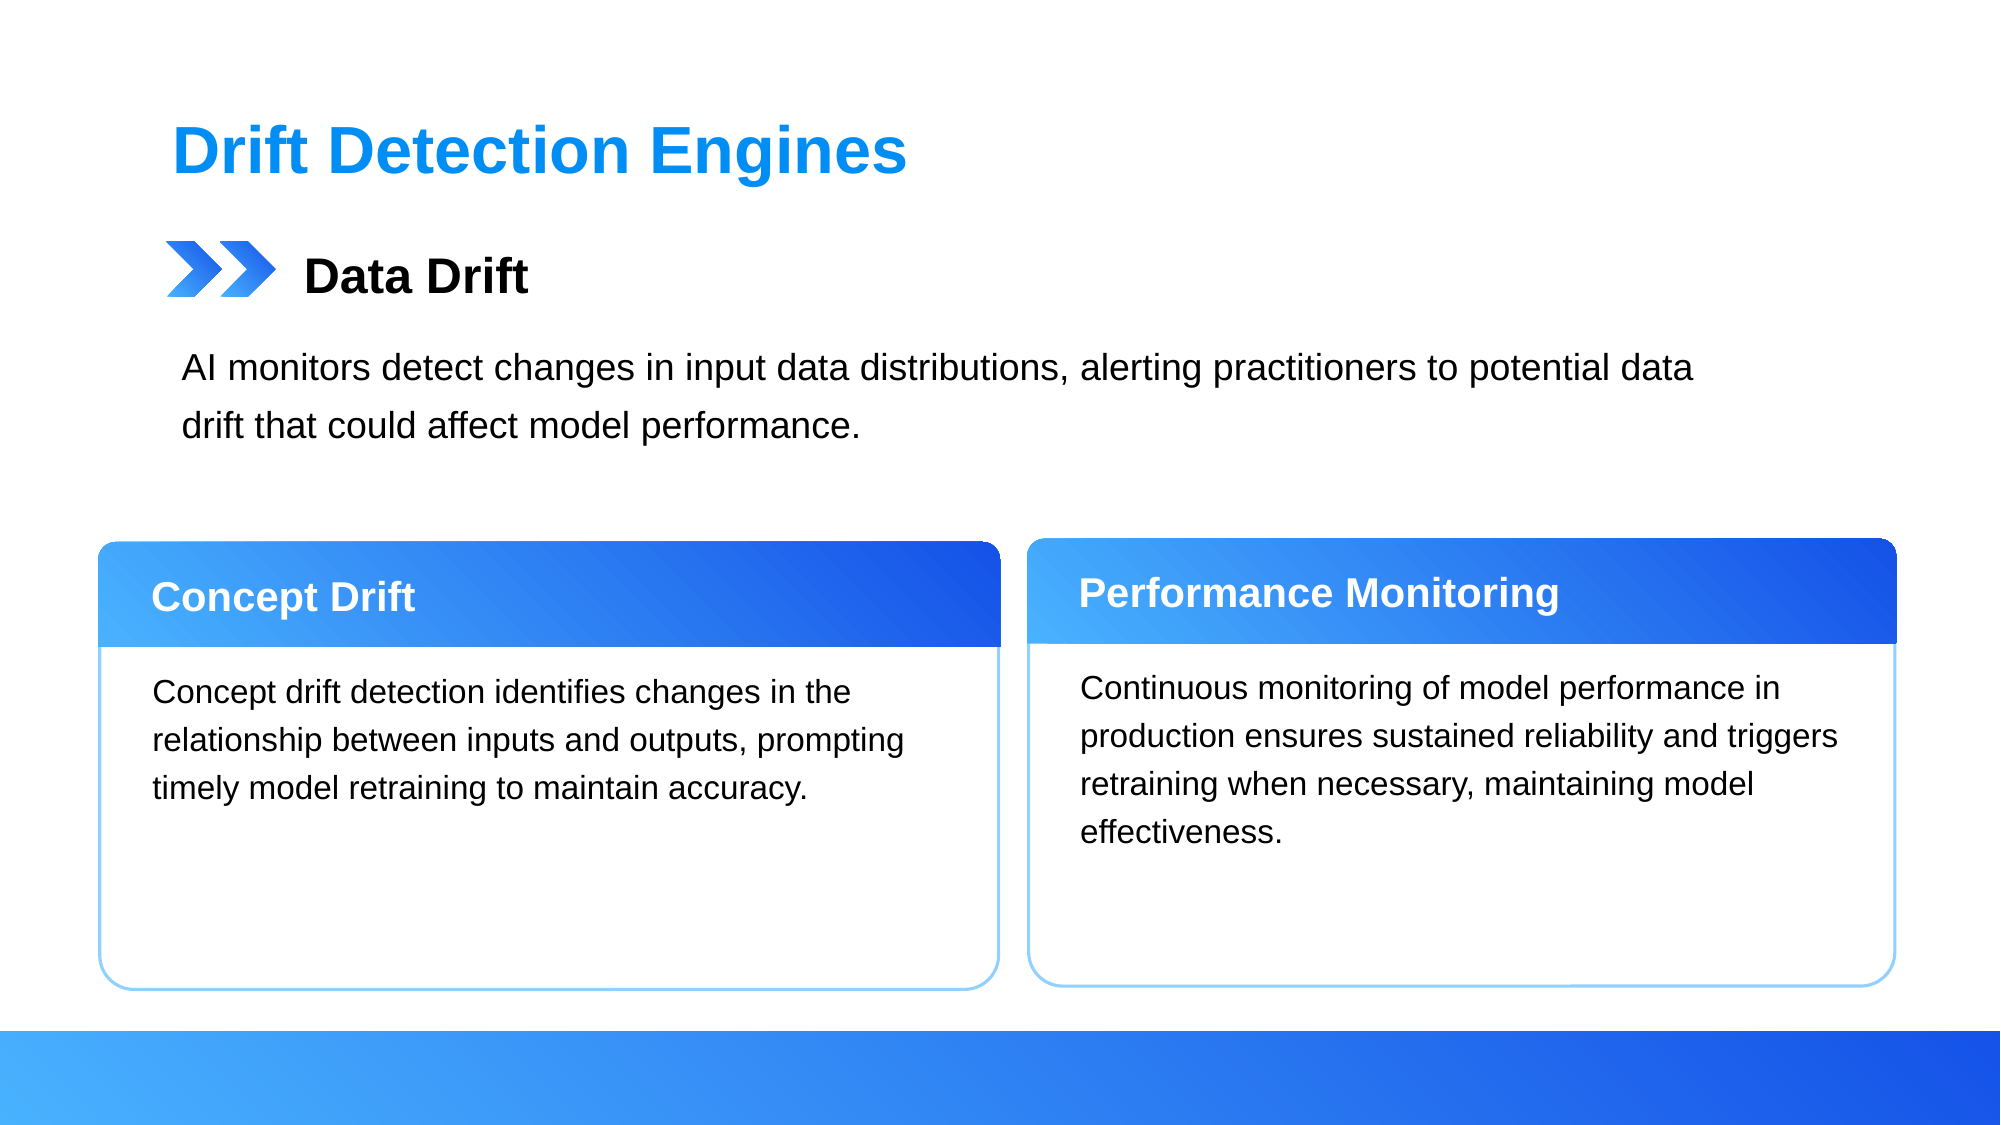

Drift Detection Engines
Data Drift

AI monitors detect changes in input data distributions, alerting practitioners to potential data drift that could affect model performance.

Performance Monitoring
Concept Drift
Continuous monitoring of model performance in production ensures sustained reliability and triggers retraining when necessary, maintaining model effectiveness.
Concept drift detection identifies changes in the relationship between inputs and outputs, prompting timely model retraining to maintain accuracy.